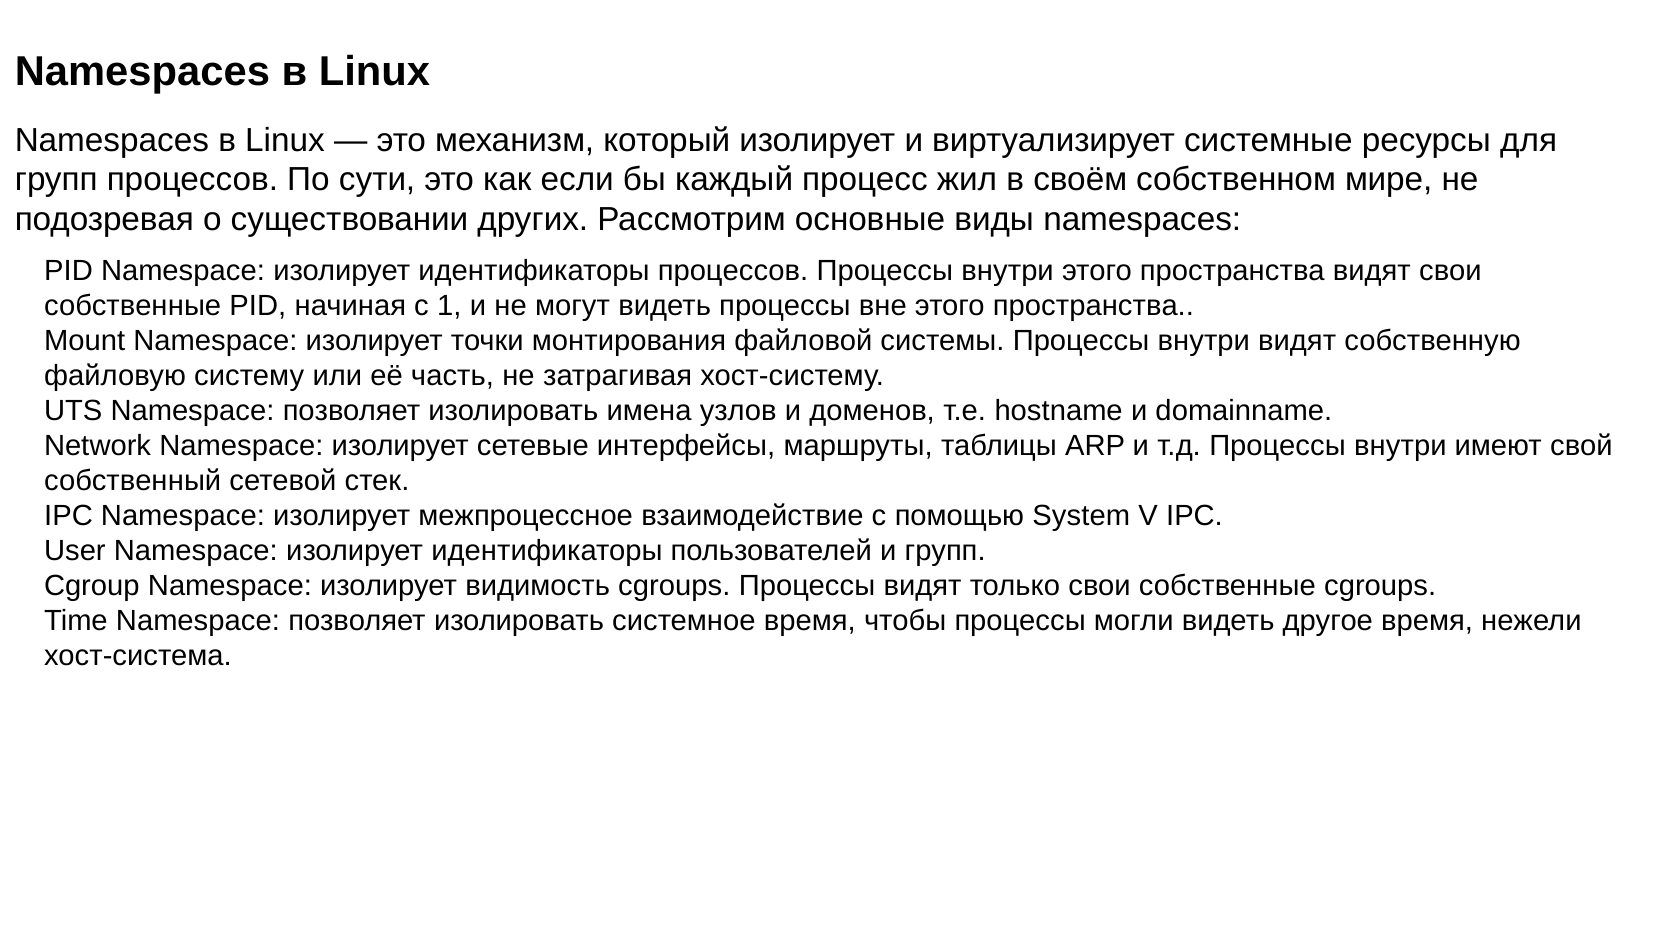

Namespaces в Linux
Namespaces в Linux — это механизм, который изолирует и виртуализирует системные ресурсы для групп процессов. По сути, это как если бы каждый процесс жил в своём собственном мире, не подозревая о существовании других. Рассмотрим основные виды namespaces:
PID Namespace: изолирует идентификаторы процессов. Процессы внутри этого пространства видят свои собственные PID, начиная с 1, и не могут видеть процессы вне этого пространства..
Mount Namespace: изолирует точки монтирования файловой системы. Процессы внутри видят собственную файловую систему или её часть, не затрагивая хост-систему.
UTS Namespace: позволяет изолировать имена узлов и доменов, т.е. hostname и domainname.
Network Namespace: изолирует сетевые интерфейсы, маршруты, таблицы ARP и т.д. Процессы внутри имеют свой собственный сетевой стек.
IPC Namespace: изолирует межпроцессное взаимодействие с помощью System V IPC.
User Namespace: изолирует идентификаторы пользователей и групп.
Cgroup Namespace: изолирует видимость cgroups. Процессы видят только свои собственные cgroups.
Time Namespace: позволяет изолировать системное время, чтобы процессы могли видеть другое время, нежели хост-система.